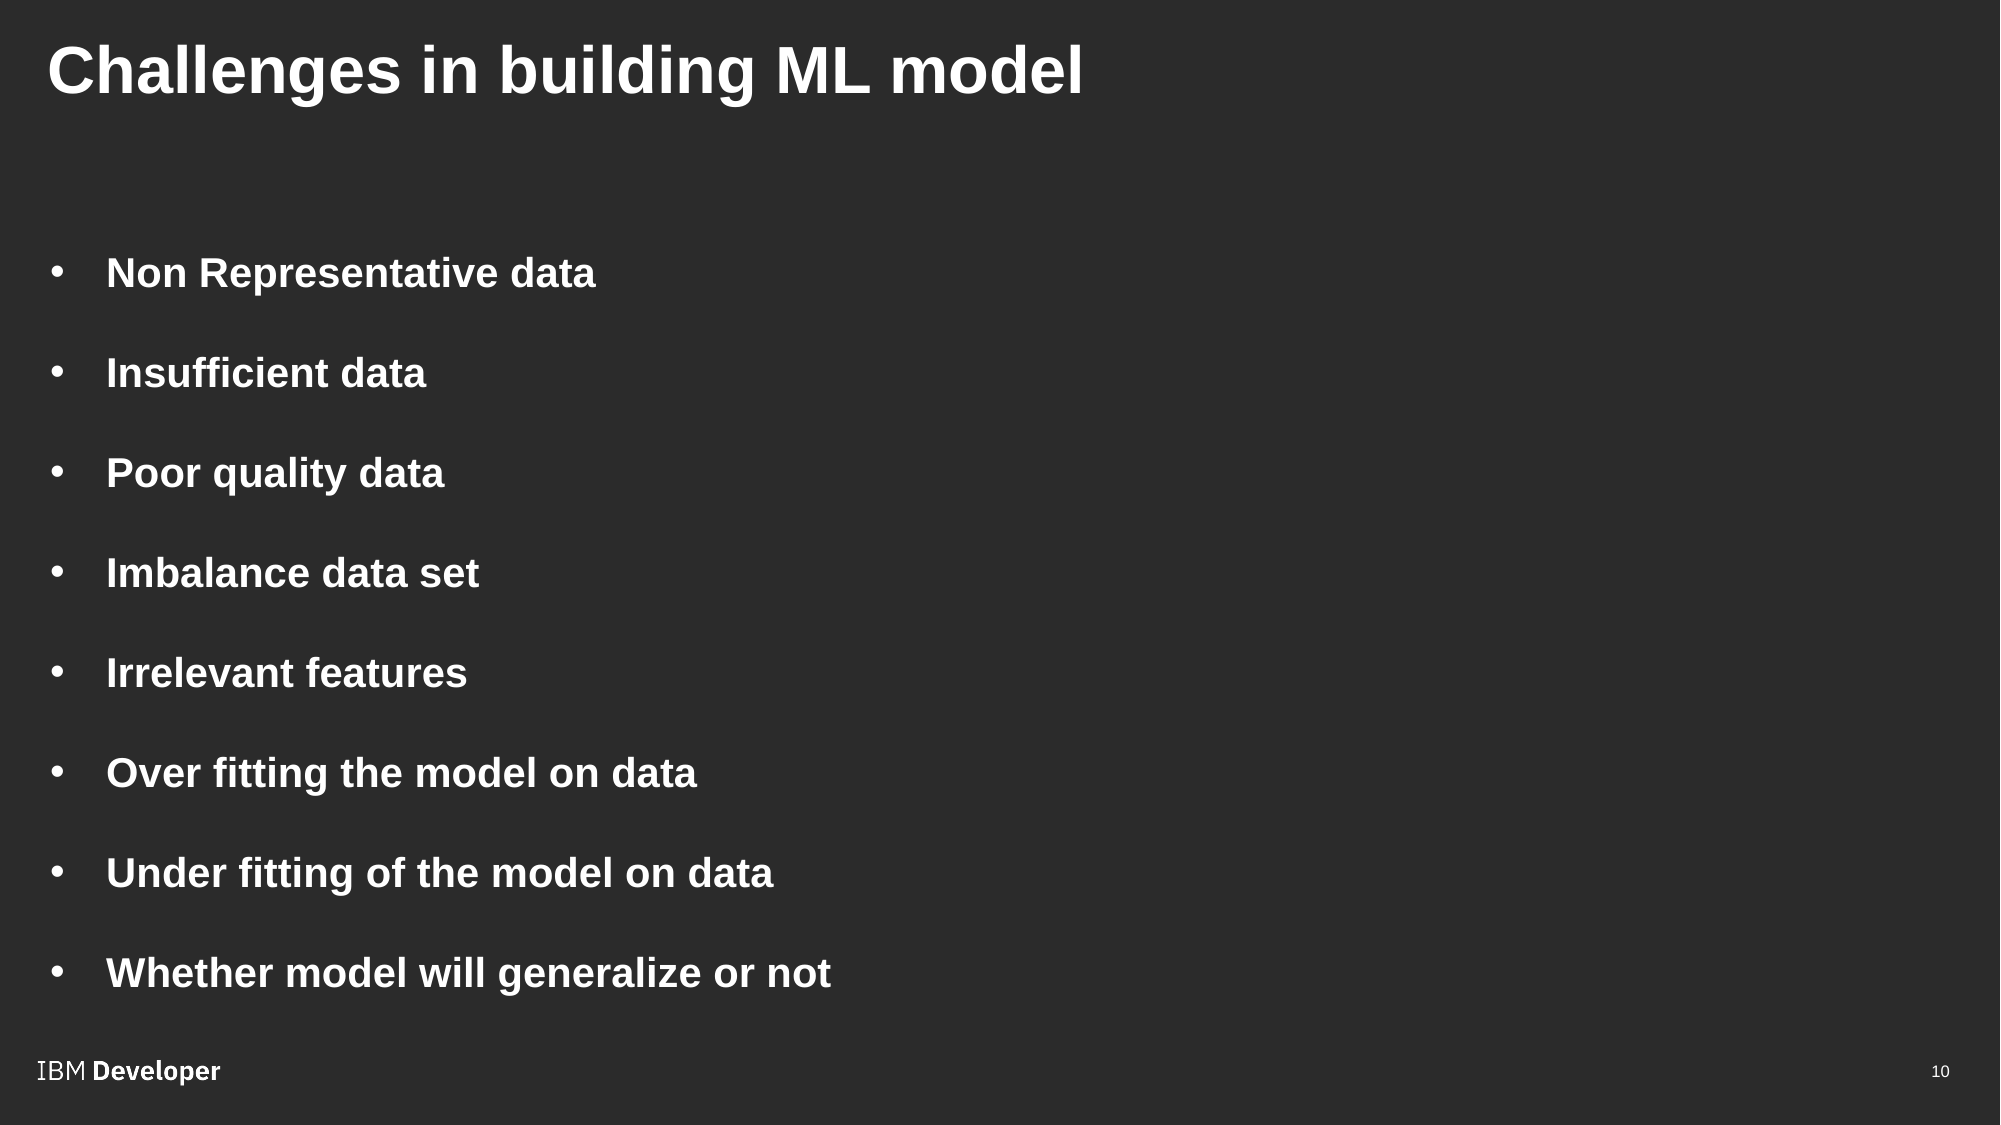

# Challenges in building ML model
Non Representative data

Insufficient data

Poor quality data

Imbalance data set

Irrelevant features

Over fitting the model on data

Under fitting of the model on data

Whether model will generalize or not
10